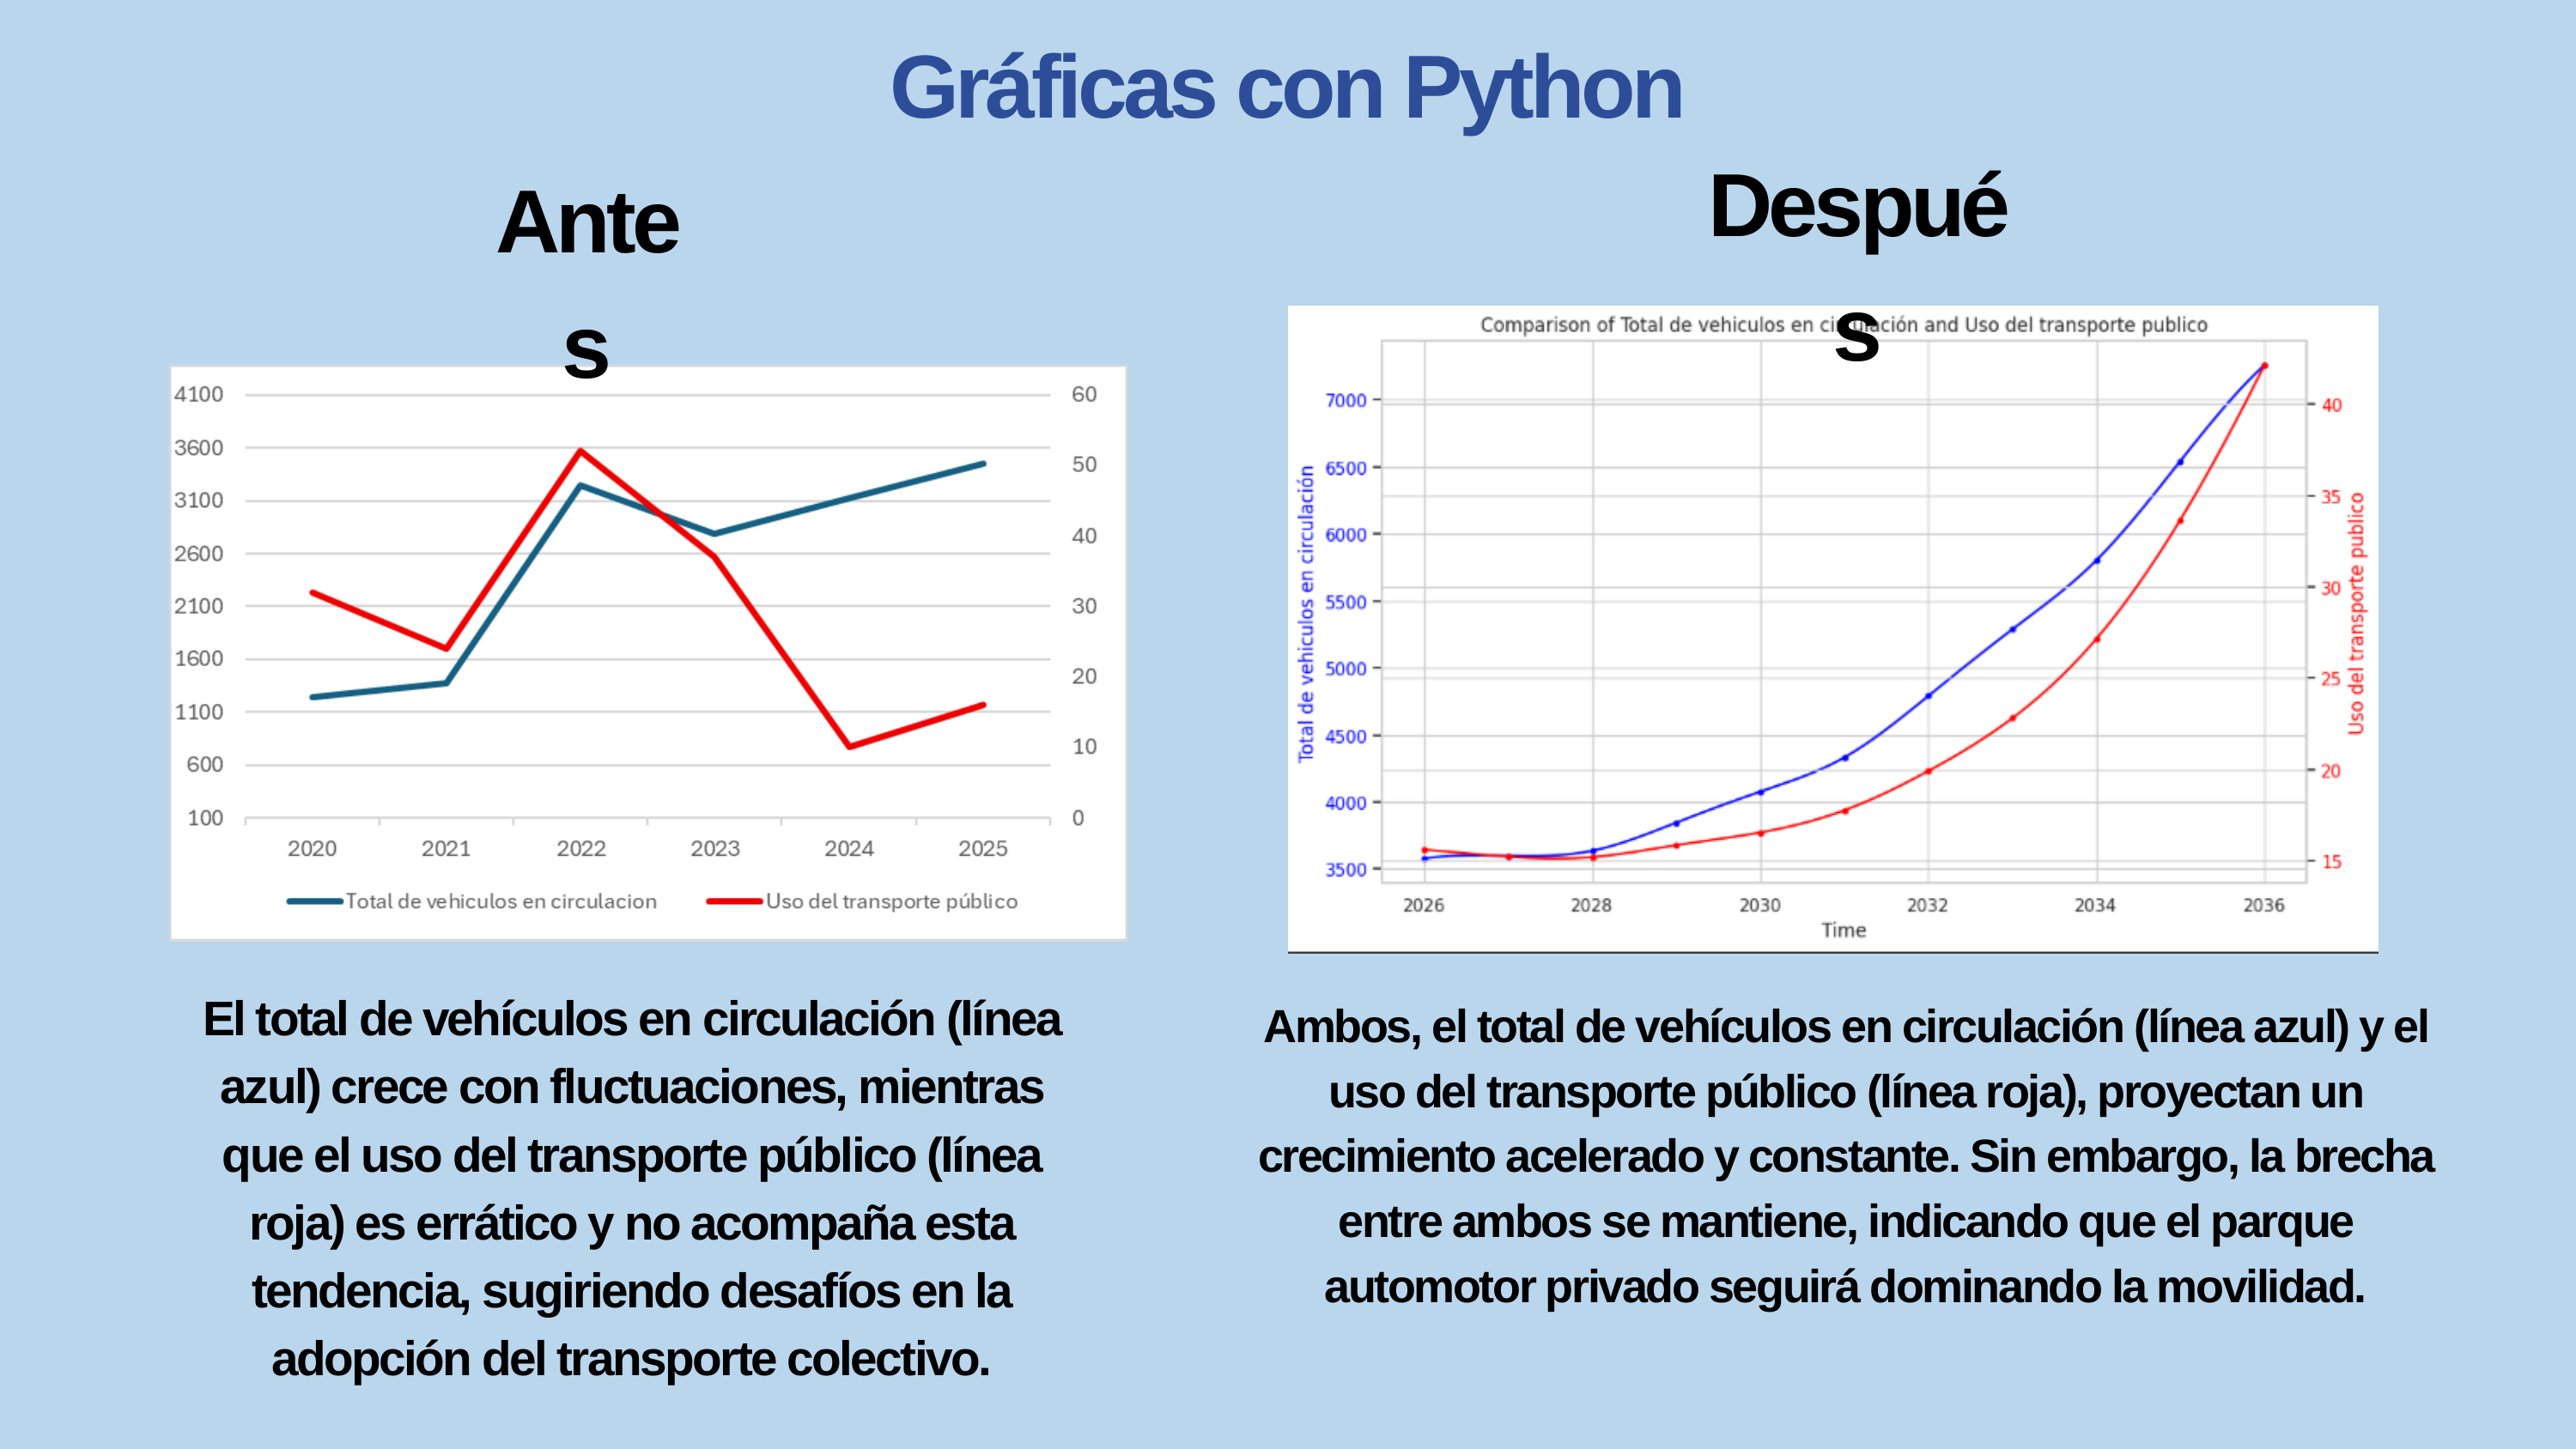

Gráficas con Python
Después
Antes

El total de vehículos en circulación (línea azul) crece con fluctuaciones, mientras que el uso del transporte público (línea roja) es errático y no acompaña esta tendencia, sugiriendo desafíos en la adopción del transporte colectivo.
Ambos, el total de vehículos en circulación (línea azul) y el uso del transporte público (línea roja), proyectan un crecimiento acelerado y constante. Sin embargo, la brecha entre ambos se mantiene, indicando que el parque automotor privado seguirá dominando la movilidad.